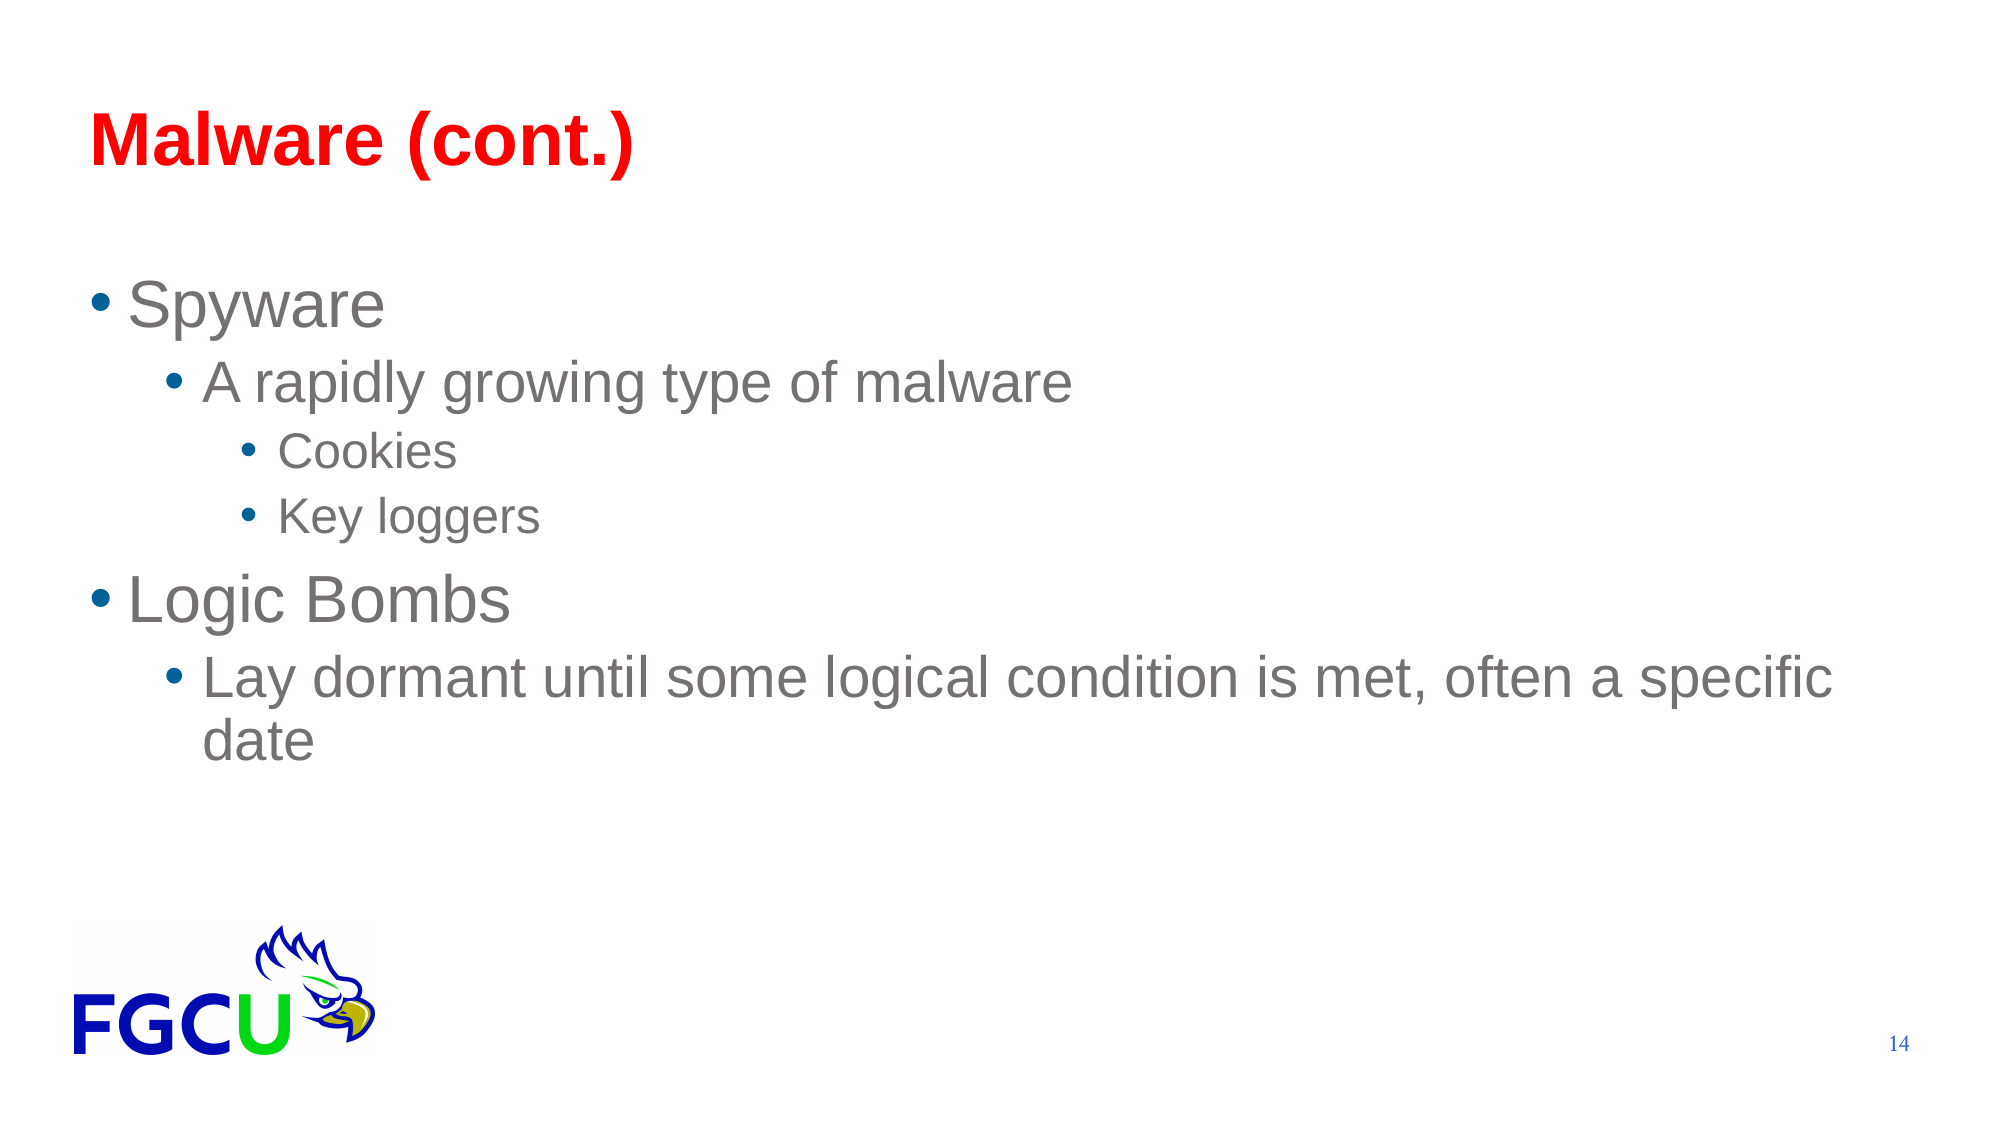

# Malware (cont.)
Spyware
A rapidly growing type of malware
Cookies
Key loggers
Logic Bombs
Lay dormant until some logical condition is met, often a specific date

14